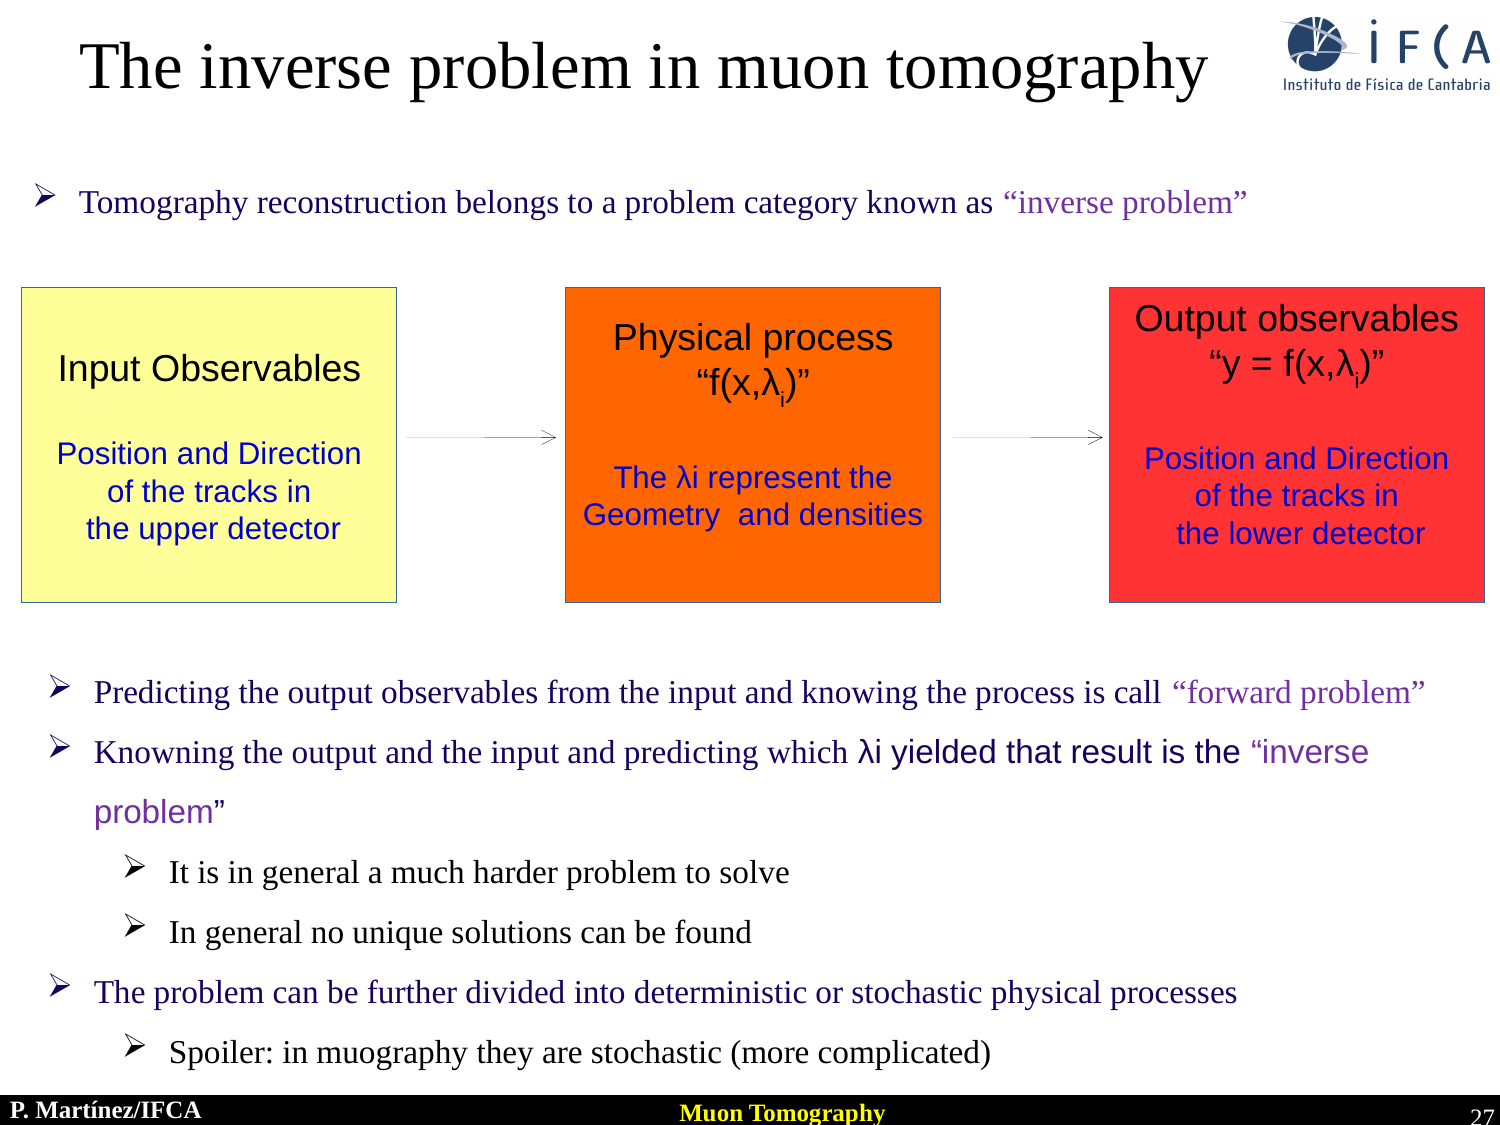

The inverse problem in muon tomography
Tomography reconstruction belongs to a problem category known as “inverse problem”
Input Observables

Position and Direction
of the tracks in
 the upper detector
Physical process
“f(x,λi)”

The λi represent the
Geometry  and densities

Output observables
“y = f(x,λi)”

Position and Direction
of the tracks in
 the lower detector

Predicting the output observables from the input and knowing the process is call “forward problem”
Knowning the output and the input and predicting which λi yielded that result is the “inverse problem”
It is in general a much harder problem to solve
In general no unique solutions can be found
The problem can be further divided into deterministic or stochastic physical processes
Spoiler: in muography they are stochastic (more complicated)
27